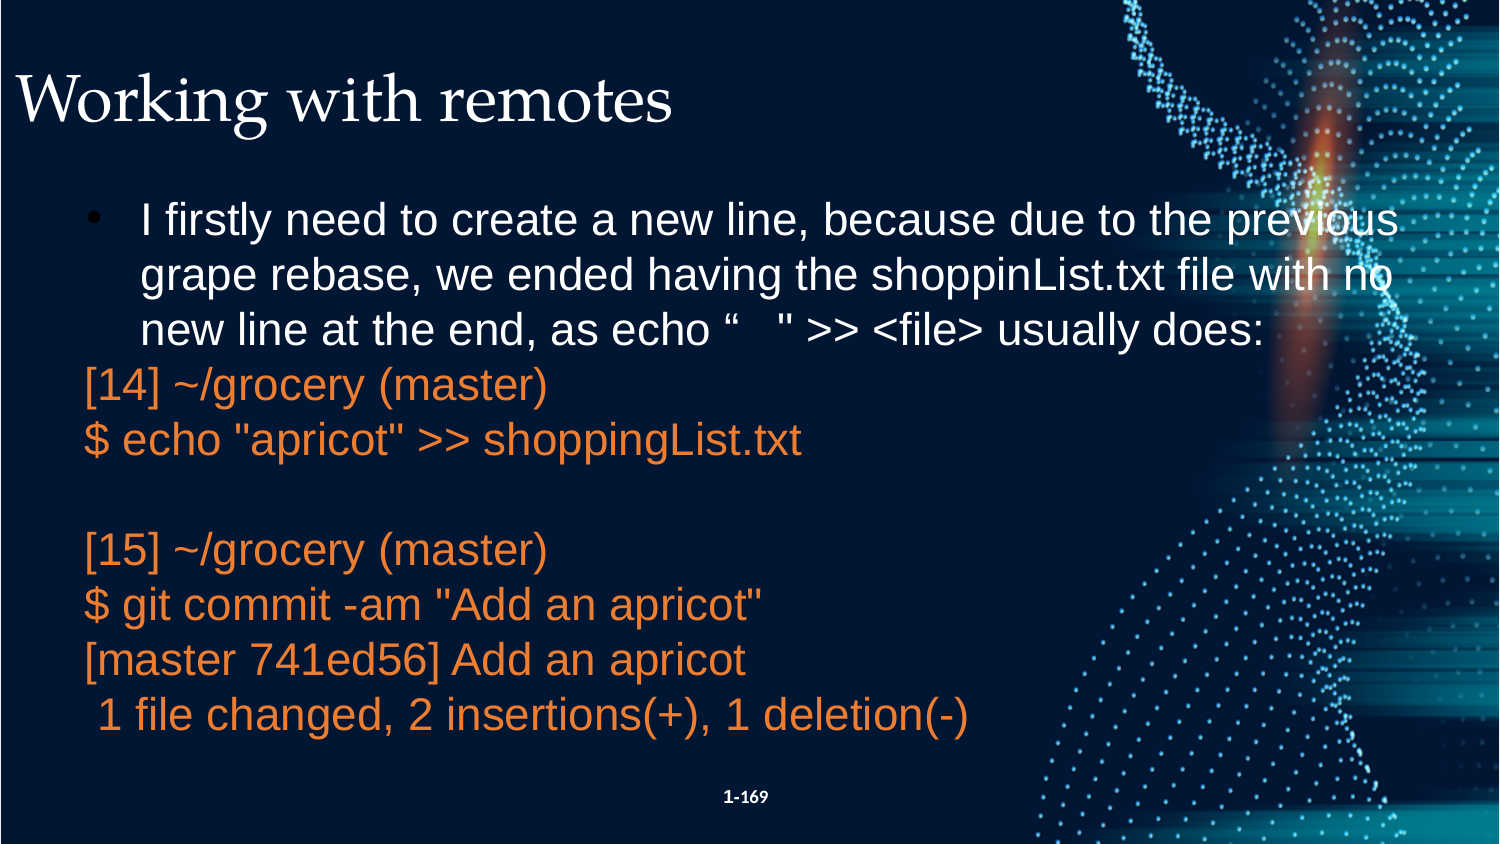

Working with remotes
I firstly need to create a new line, because due to the previous grape rebase, we ended having the shoppinList.txt file with no new line at the end, as echo “   " >> <file> usually does:
[14] ~/grocery (master)
$ echo "apricot" >> shoppingList.txt

[15] ~/grocery (master)
$ git commit -am "Add an apricot"
[master 741ed56] Add an apricot
 1 file changed, 2 insertions(+), 1 deletion(-)
1-169